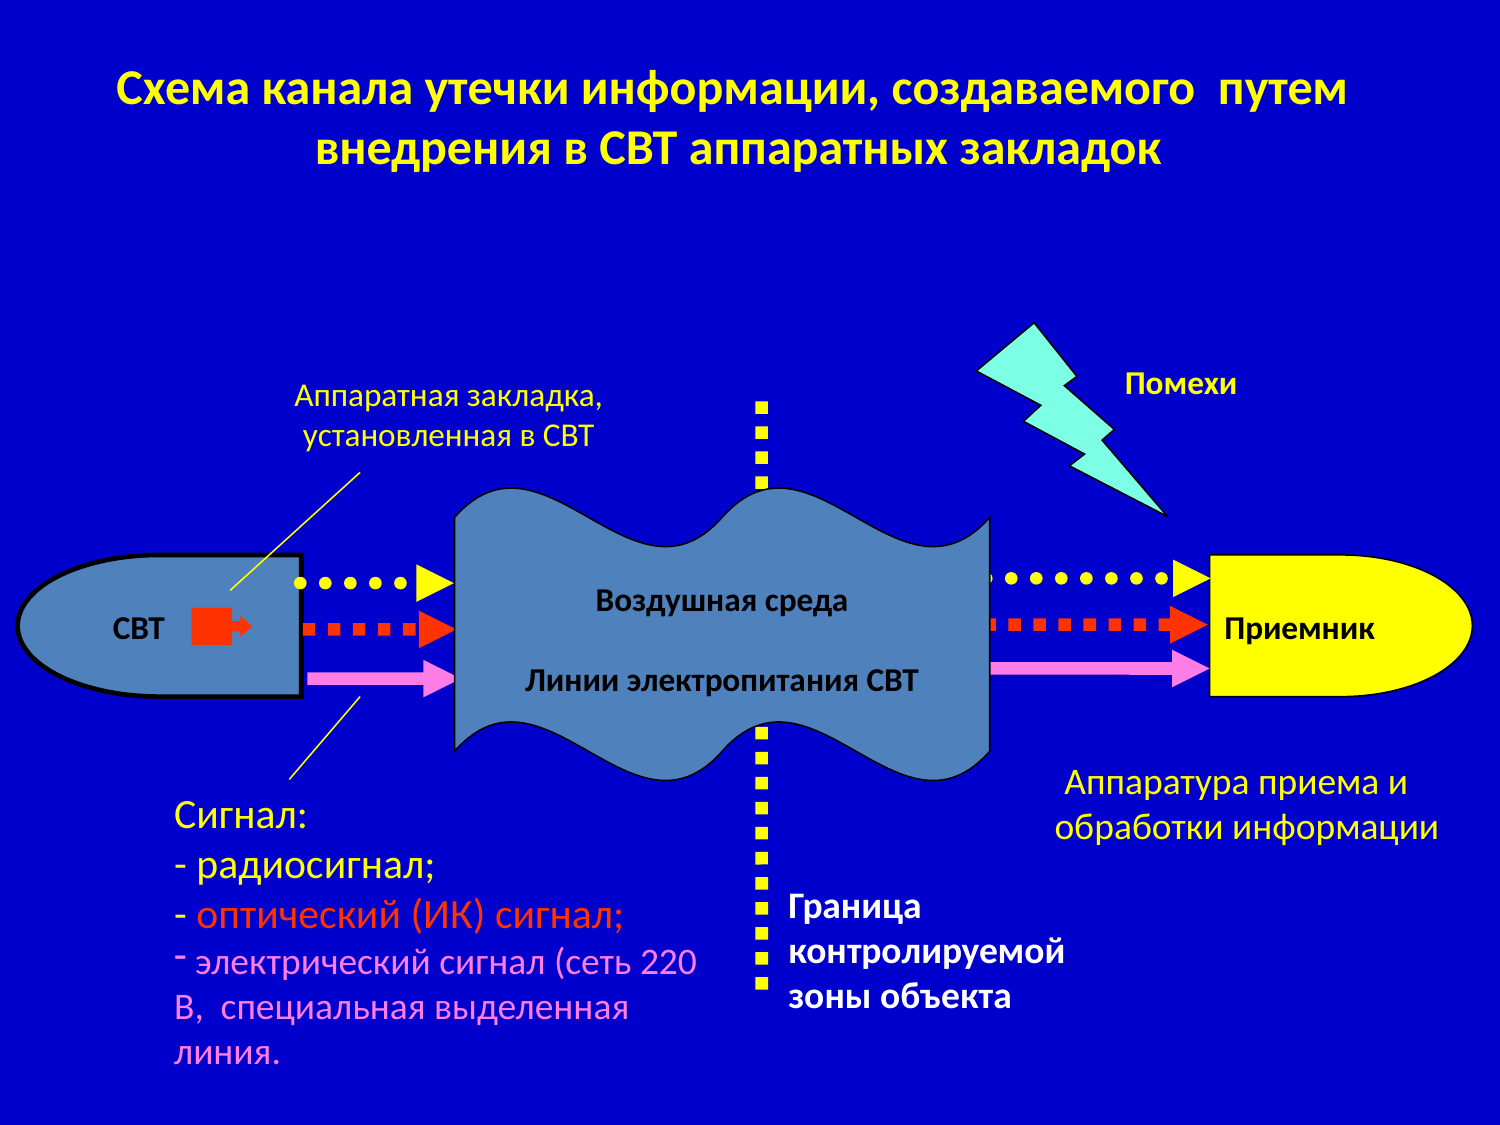

Схема канала утечки информации, создаваемого  путем
внедрения в СВТ аппаратных закладок

Помехи
Аппаратная закладка, установленная в СВТ

Воздушная среда

Линии электропитания СВТ
СВТ
Приемник

 Аппаратура приема и обработки информации
Сигнал:
- радиосигнал;
- оптический (ИК) сигнал;
 электрический сигнал (сеть 220 В,  специальная выделенная линия.
Граница контролируемой зоны объекта